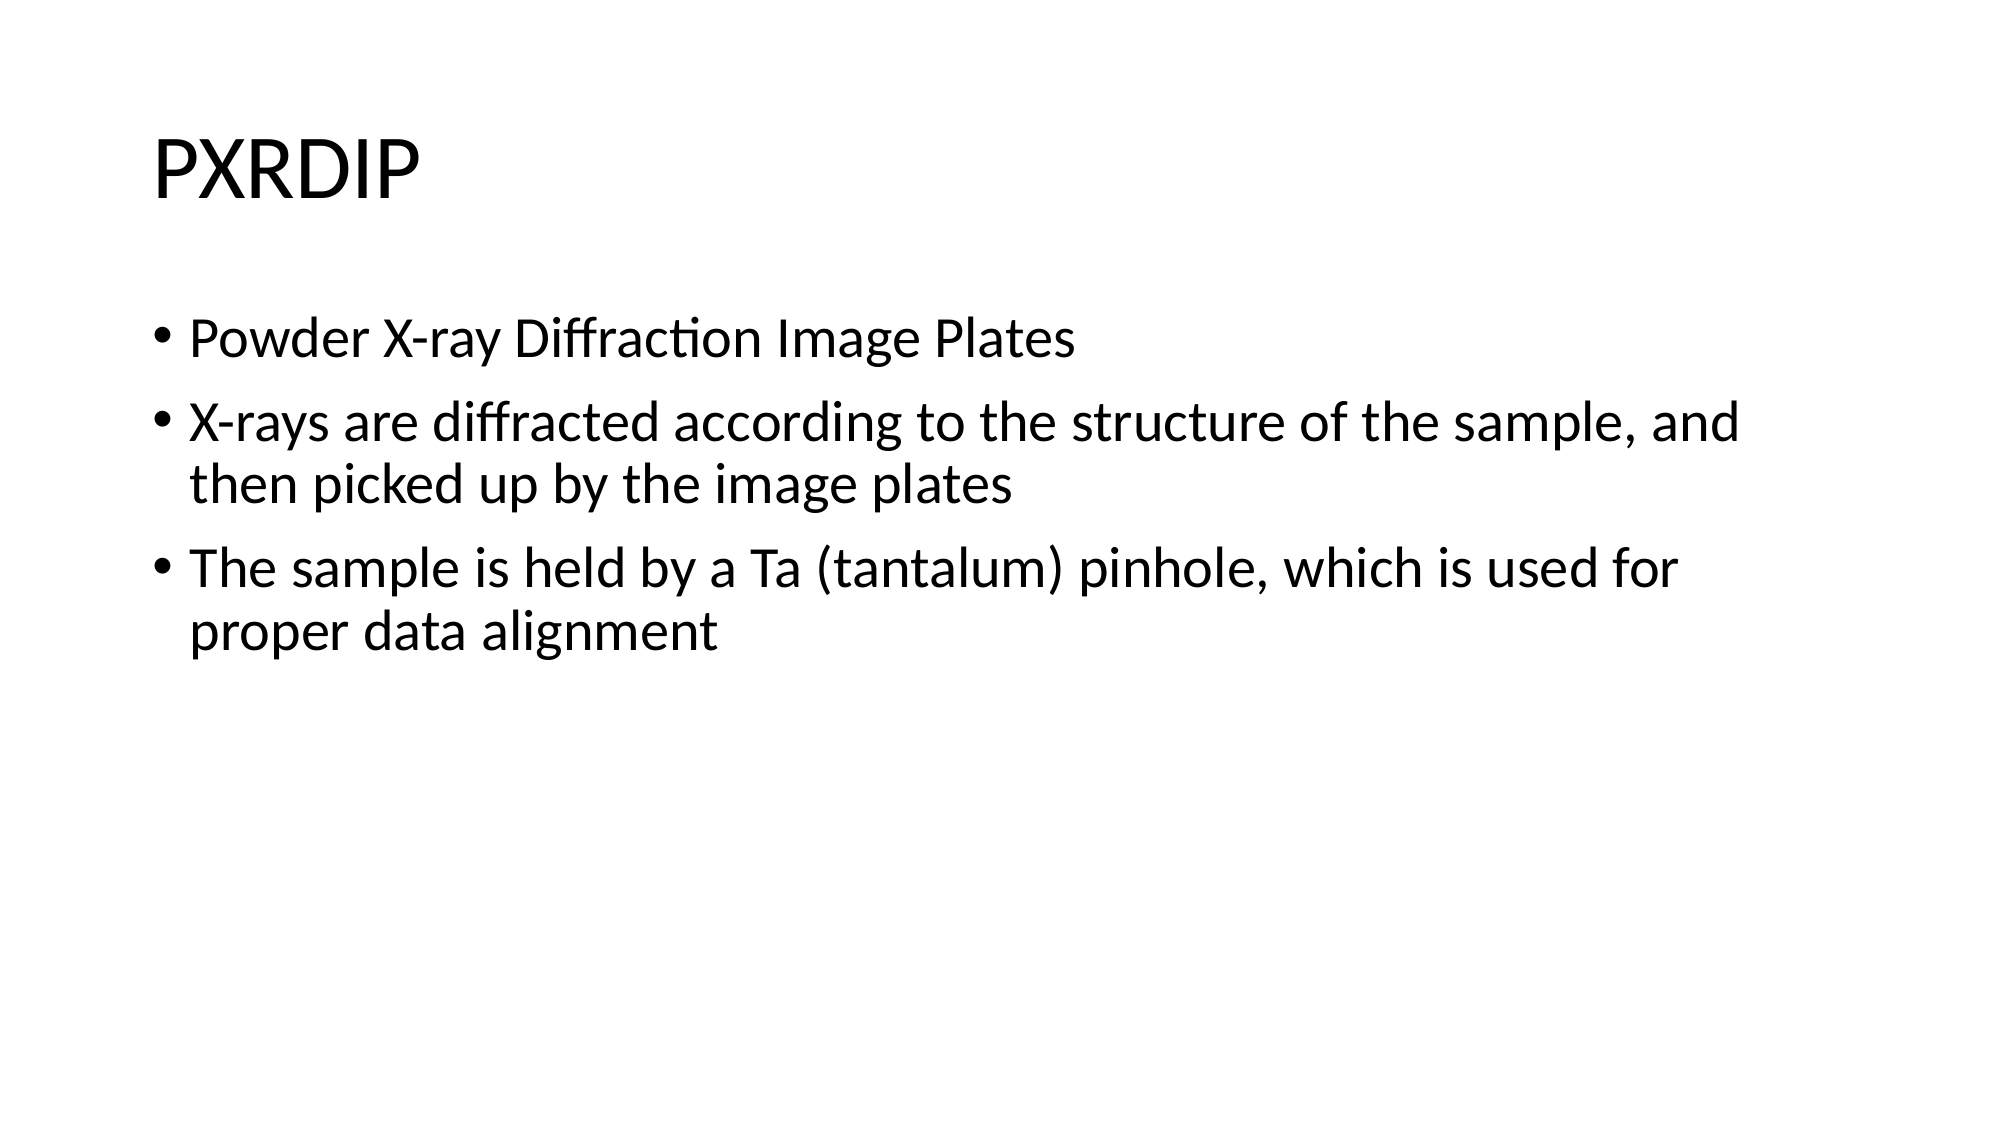

# PXRDIP
Powder X-ray Diffraction Image Plates
X-rays are diffracted according to the structure of the sample, and then picked up by the image plates
The sample is held by a Ta (tantalum) pinhole, which is used for proper data alignment